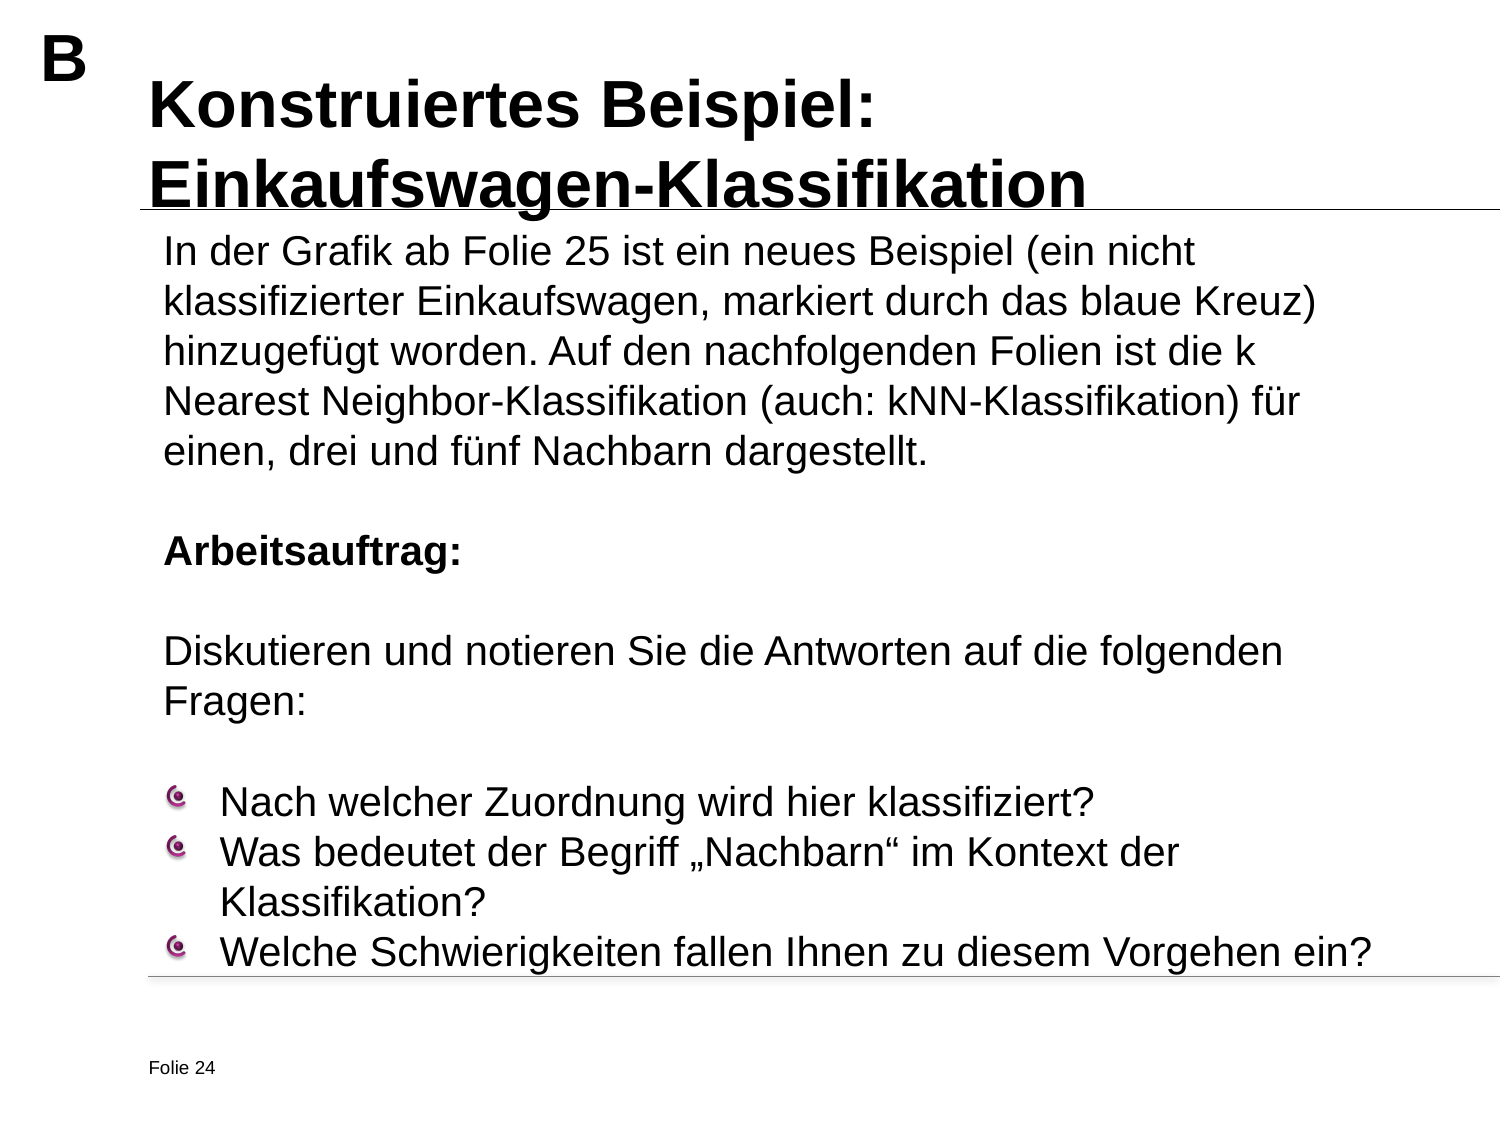

B
# Konstruiertes Beispiel: Einkaufswagen-Klassifikation
In der Grafik ab Folie 25 ist ein neues Beispiel (ein nicht klassifizierter Einkaufswagen, markiert durch das blaue Kreuz) hinzugefügt worden. Auf den nachfolgenden Folien ist die k Nearest Neighbor-Klassifikation (auch: kNN-Klassifikation) für einen, drei und fünf Nachbarn dargestellt.

Arbeitsauftrag:

Diskutieren und notieren Sie die Antworten auf die folgenden Fragen:

Nach welcher Zuordnung wird hier klassifiziert?
Was bedeutet der Begriff „Nachbarn“ im Kontext der Klassifikation?
Welche Schwierigkeiten fallen Ihnen zu diesem Vorgehen ein?

Folie 24